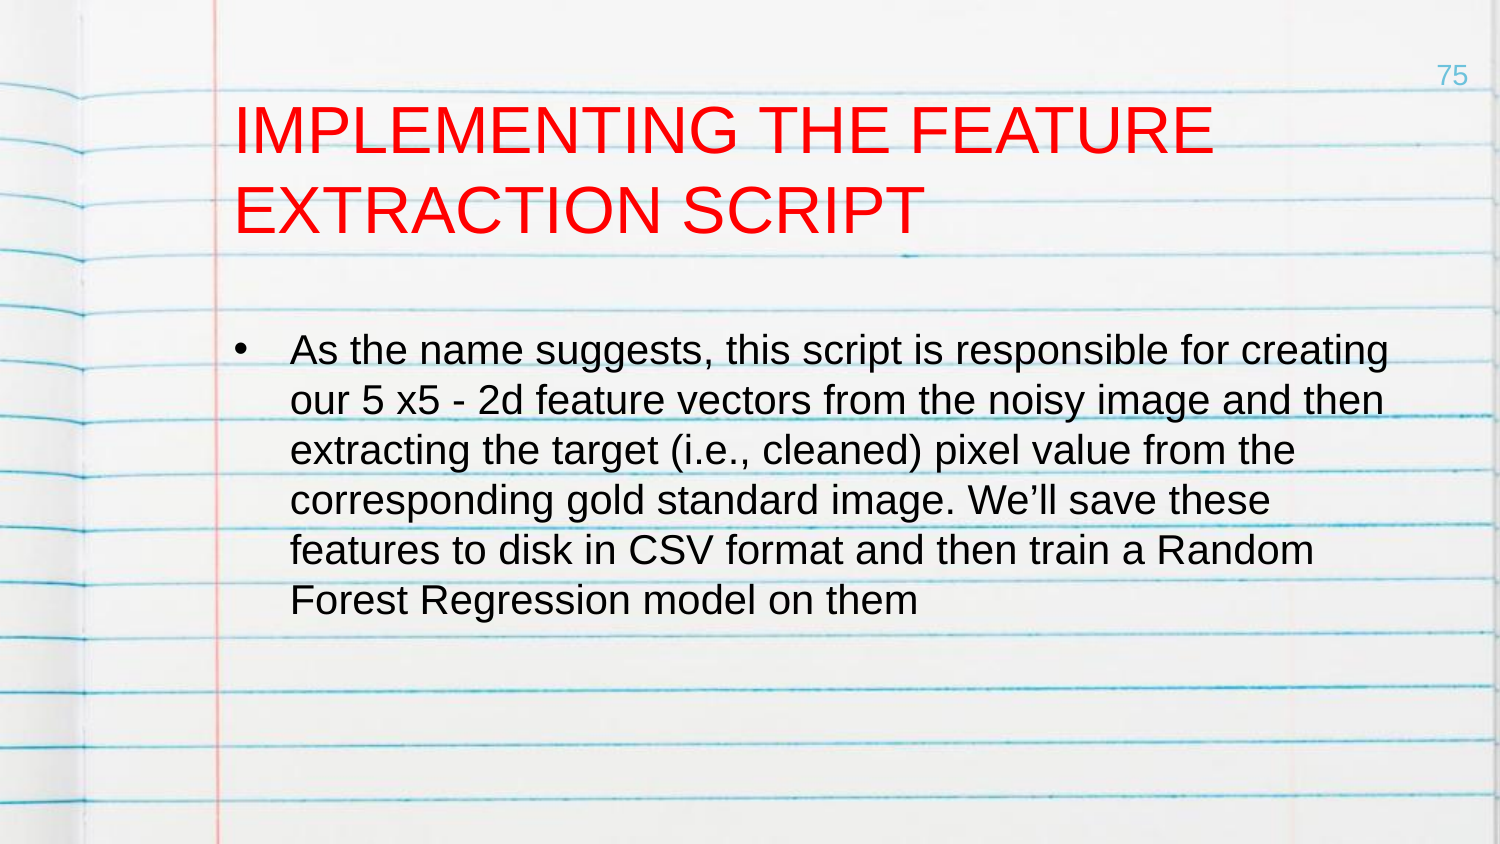

75
IMPLEMENTING THE FEATURE EXTRACTION SCRIPT
As the name suggests, this script is responsible for creating our 5 x5 - 2d feature vectors from the noisy image and then extracting the target (i.e., cleaned) pixel value from the corresponding gold standard image. We’ll save these features to disk in CSV format and then train a Random Forest Regression model on them